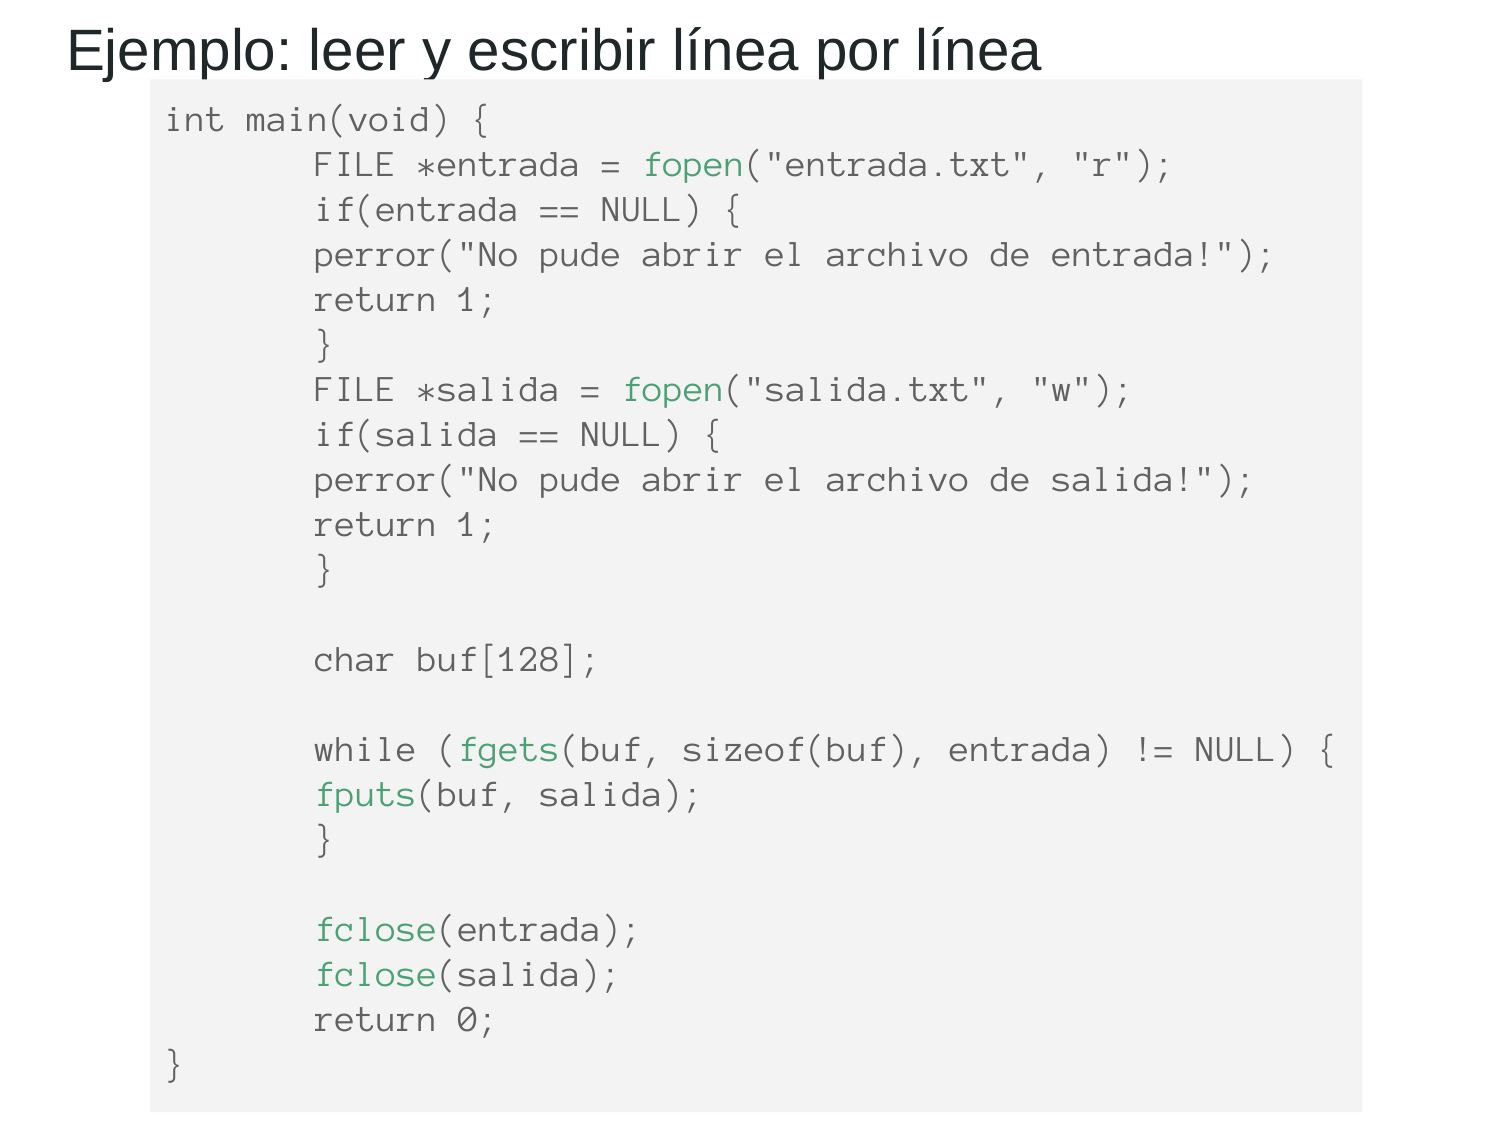

Ejemplo: leer y escribir línea por línea
int main(void) {
	FILE *entrada = fopen("entrada.txt", "r");
	if(entrada == NULL) {
    	perror("No pude abrir el archivo de entrada!");
    	return 1;
	}
	FILE *salida = fopen("salida.txt", "w");
	if(salida == NULL) {
    	perror("No pude abrir el archivo de salida!");
    	return 1;
	}

	char buf[128];

	while (fgets(buf, sizeof(buf), entrada) != NULL) {
    	fputs(buf, salida);
	}

	fclose(entrada);
	fclose(salida);
	return 0;
}